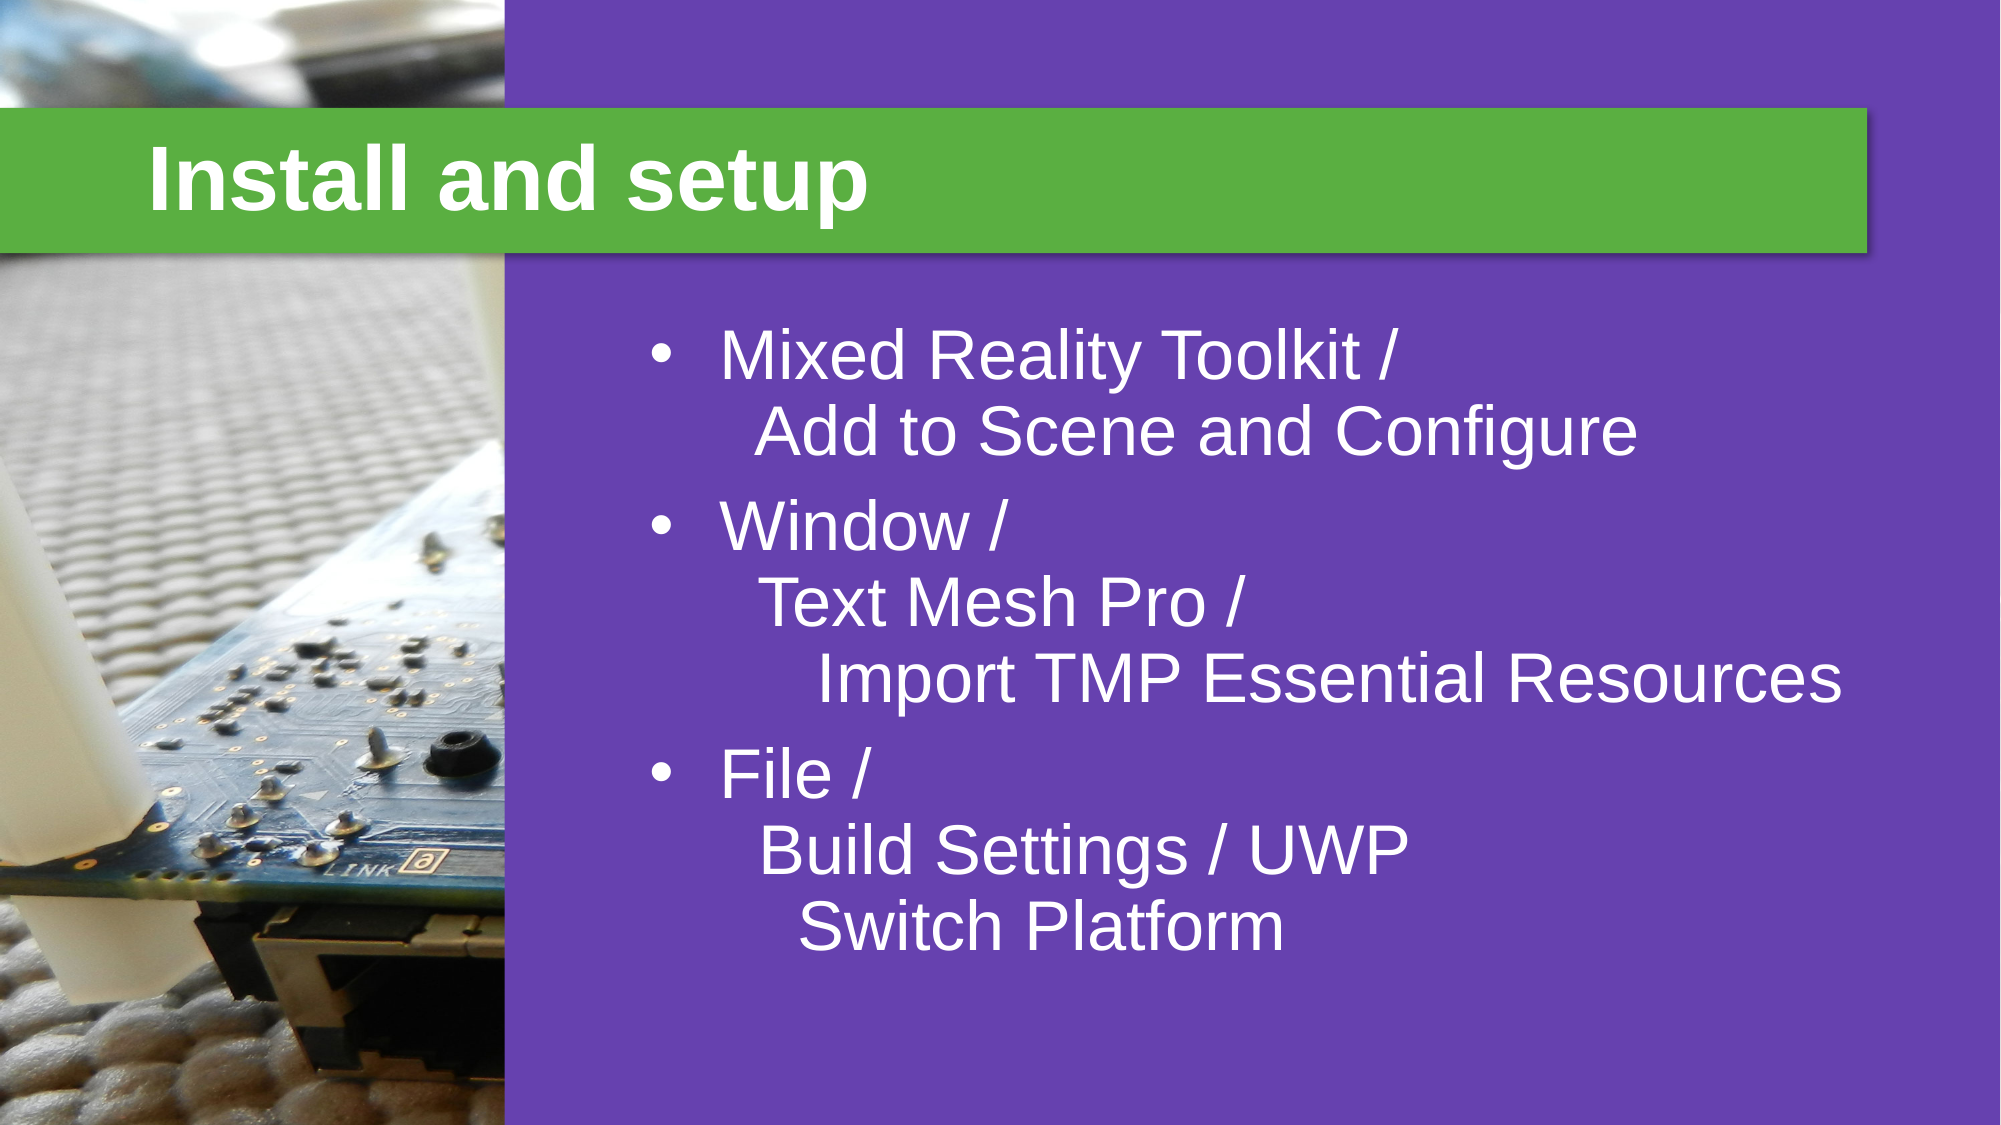

# Install and setup
Mixed Reality Toolkit /
  Add to Scene and Configure
Window /
  Text Mesh Pro /
     Import TMP Essential Resources
File /
  Build Settings / UWP
    Switch Platform